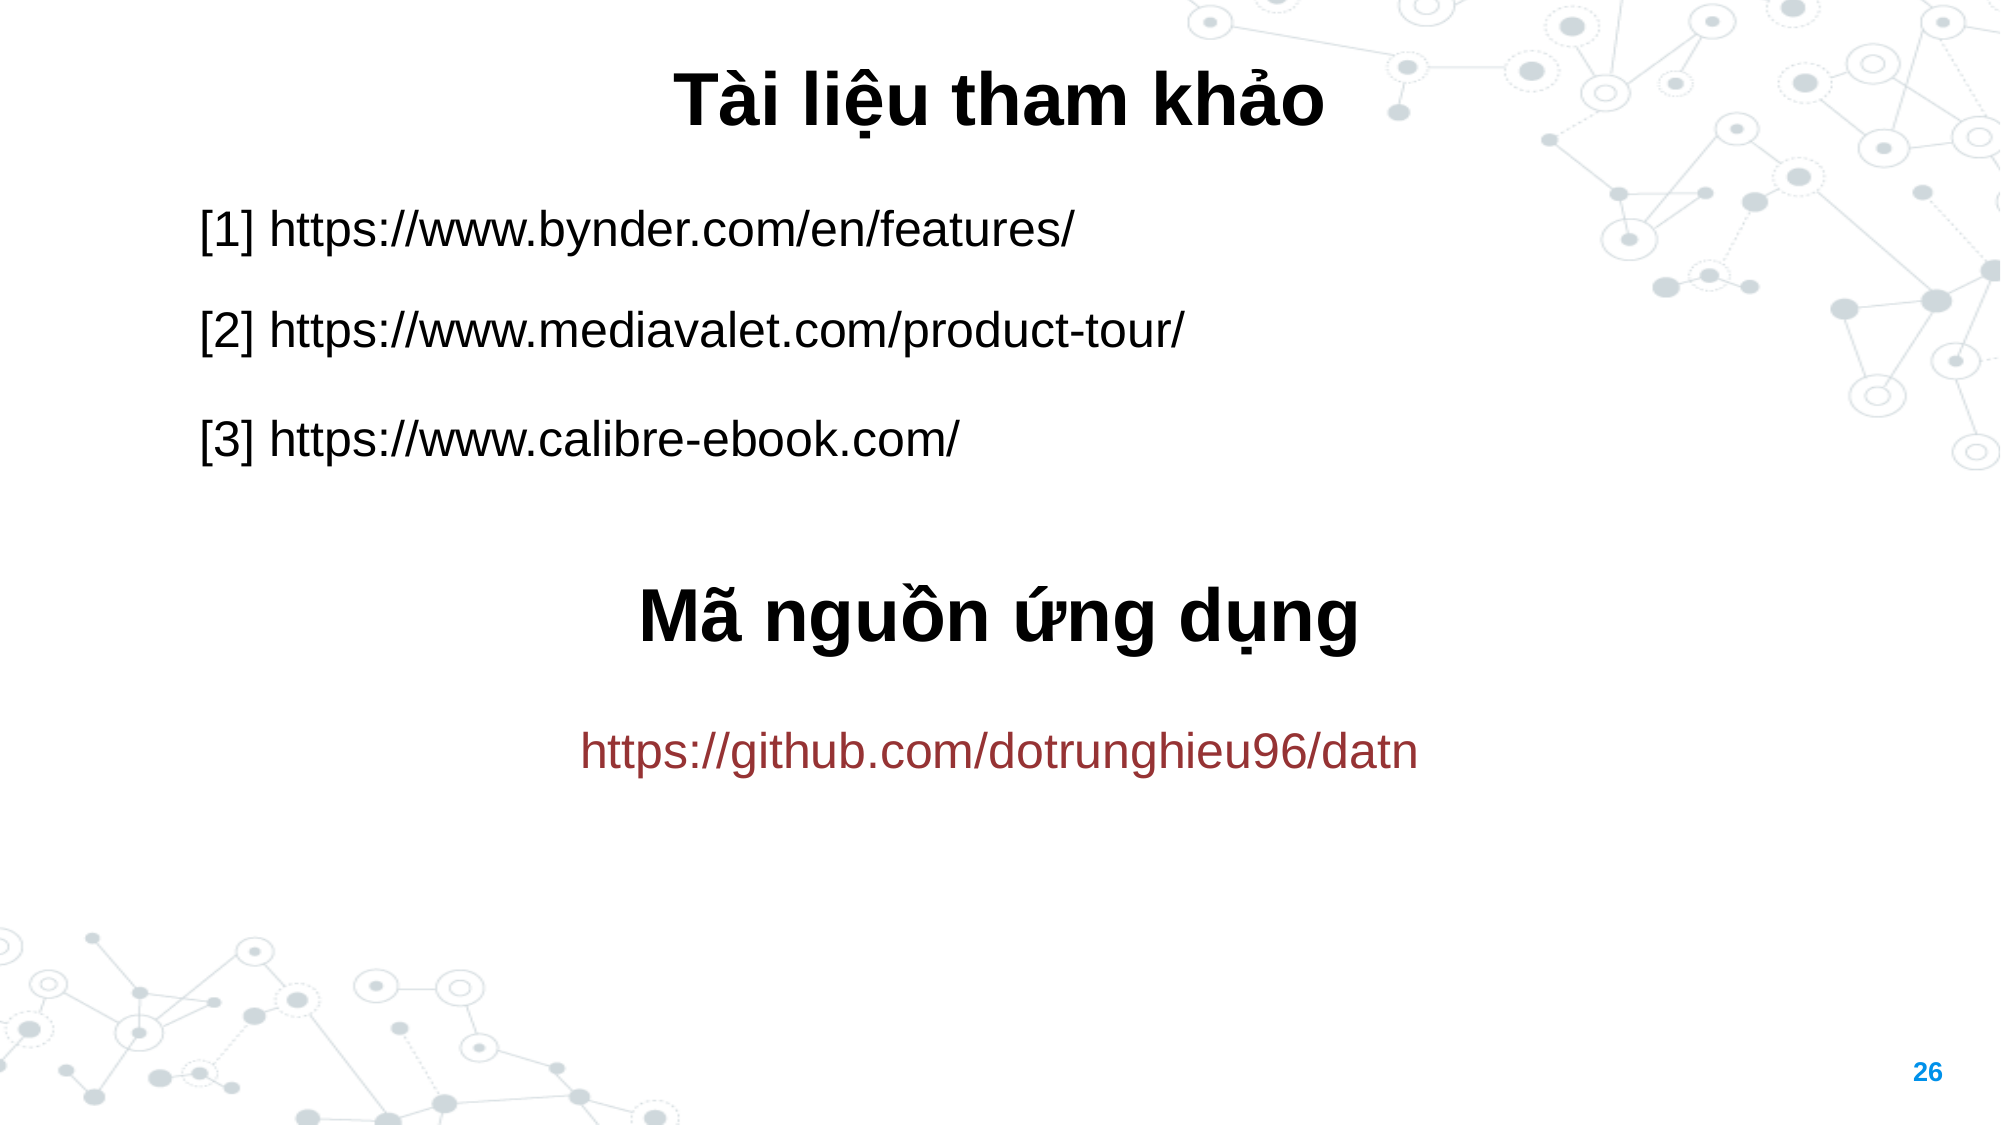

Tài liệu tham khảo
[1] https://www.bynder.com/en/features/
[2] https://www.mediavalet.com/product-tour/
[3] https://www.calibre-ebook.com/
Mã nguồn ứng dụng
https://github.com/dotrunghieu96/datn
26